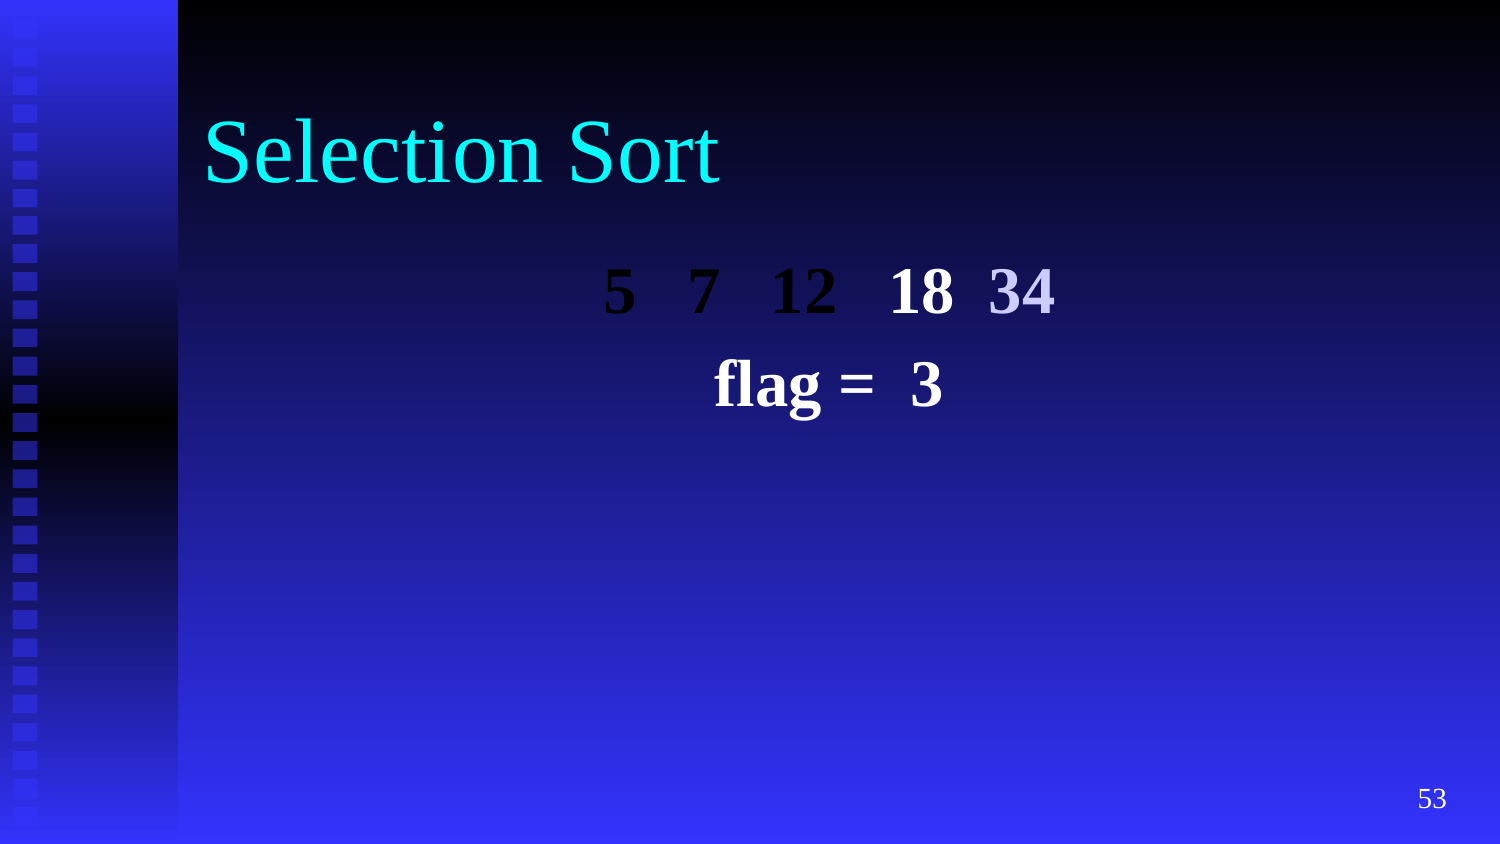

# Selection Sort
5   7   12   18  34
flag =  3

53